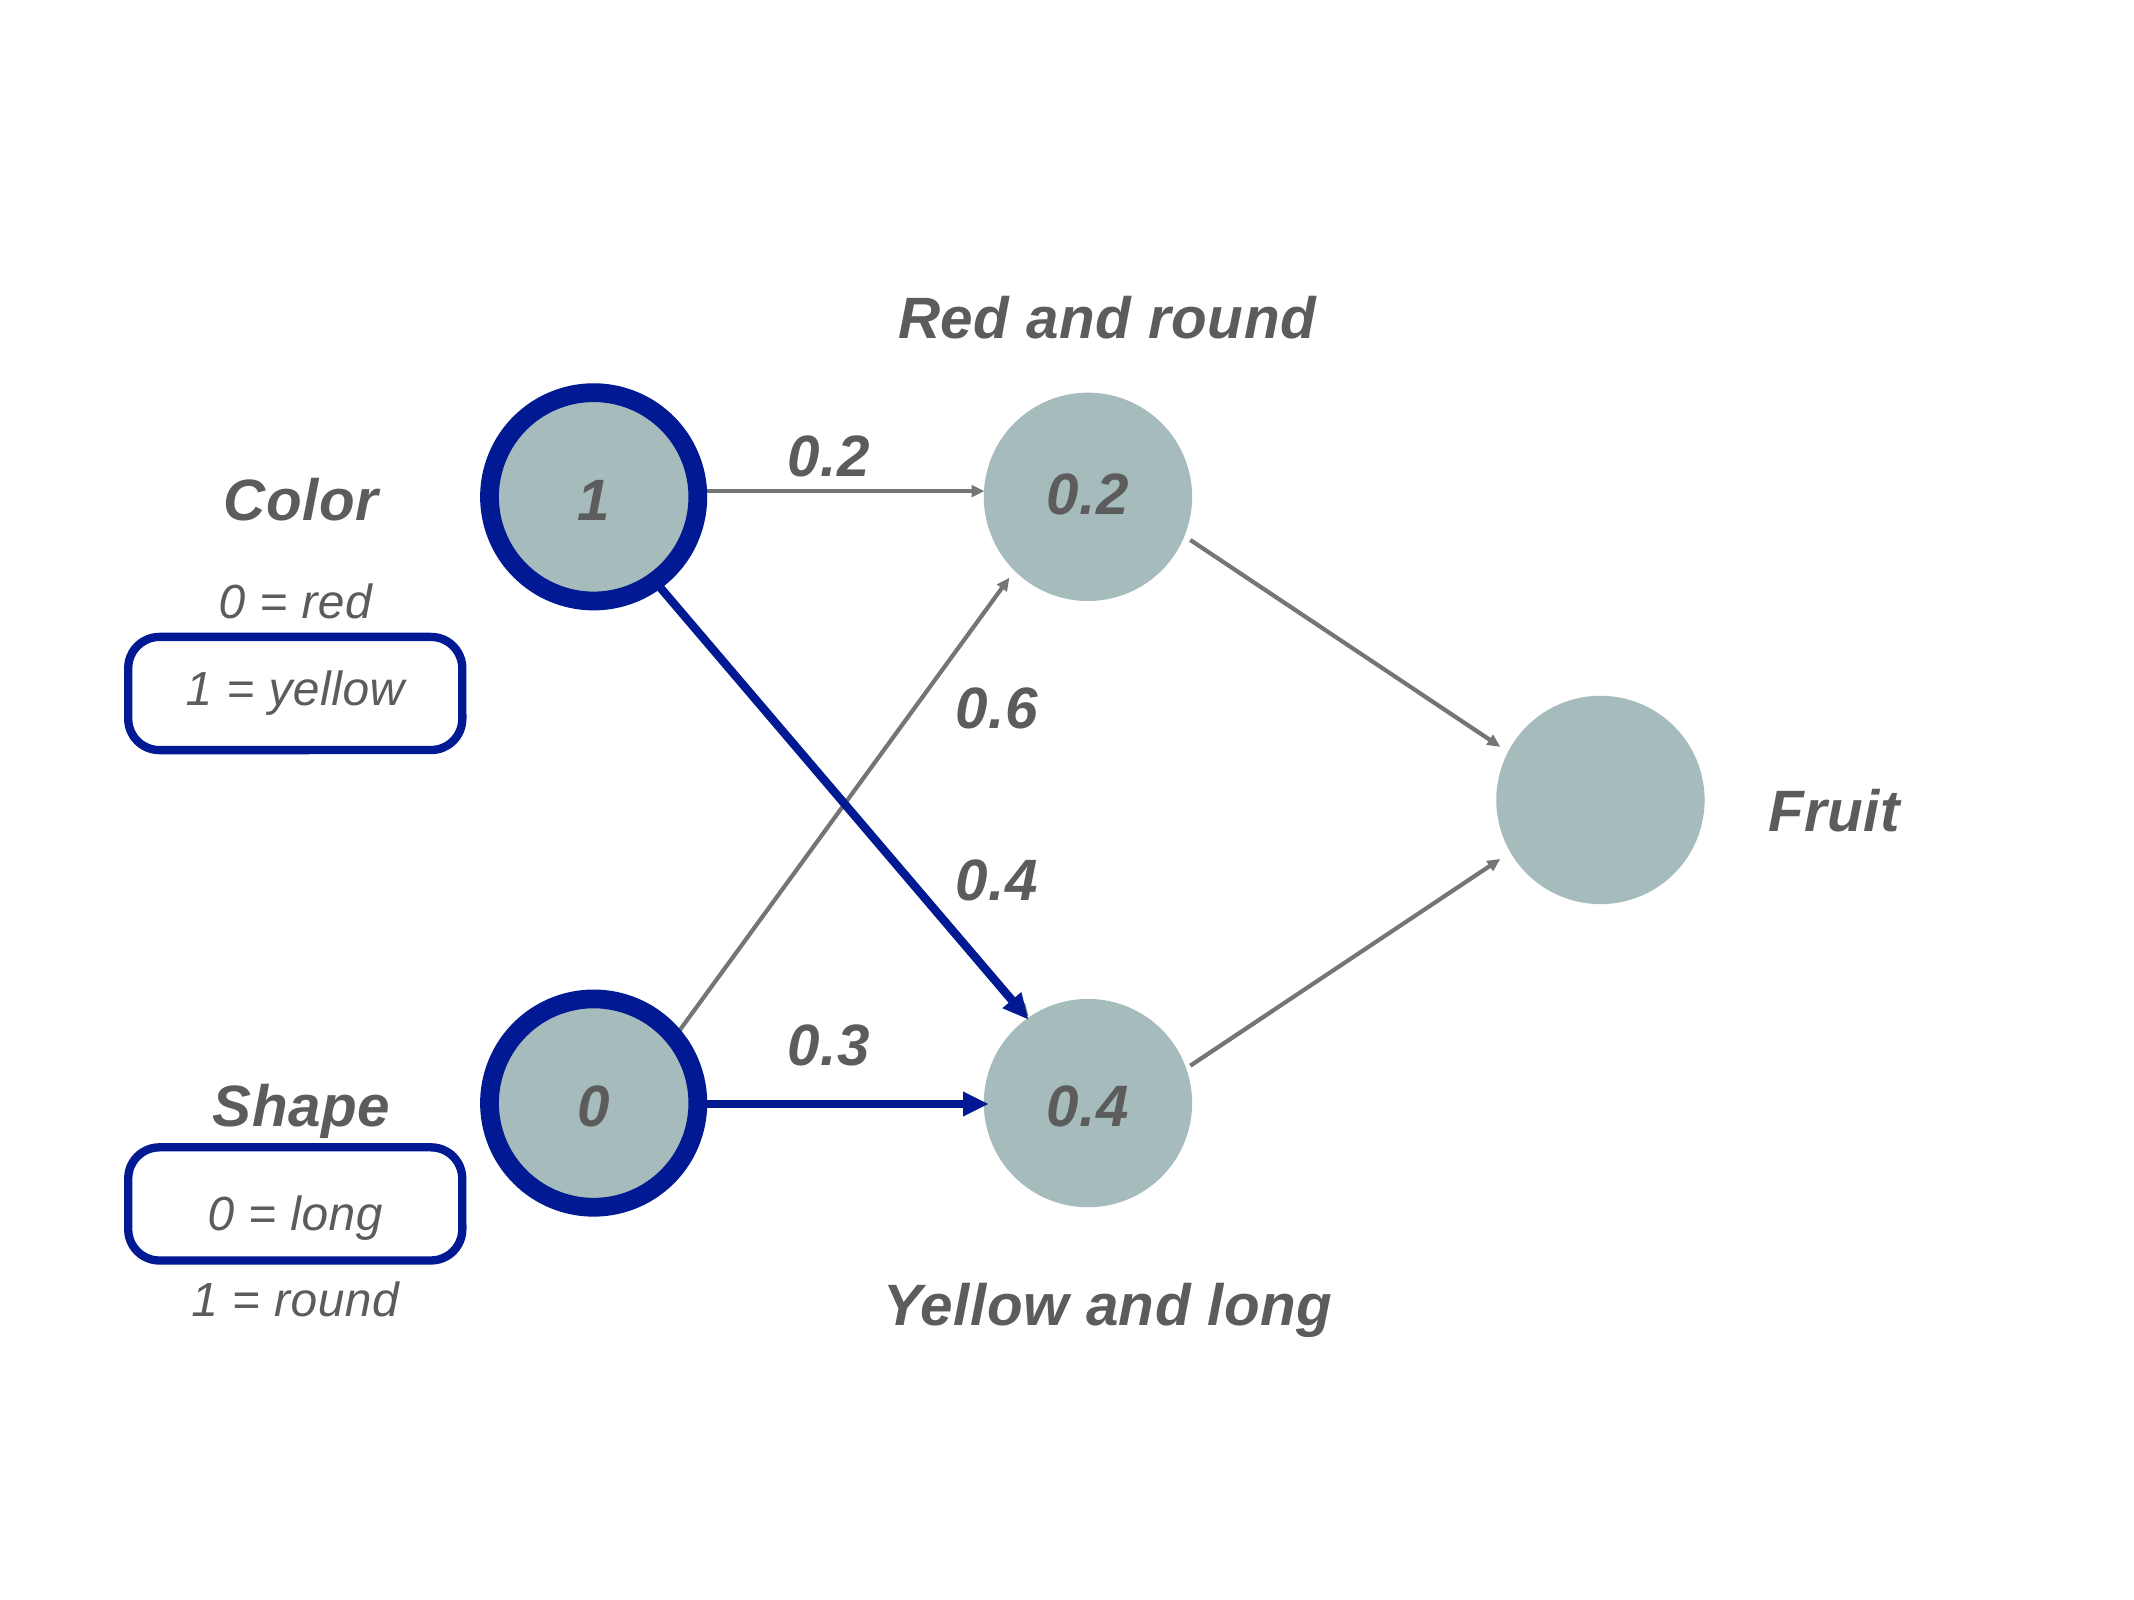

Red and round

0.2
0.2
Color
1

0 = red
1 = yellow

0.6

Fruit
0.4

0.3

Shape
0
0.4

0 = long
1 = round
Yellow and long